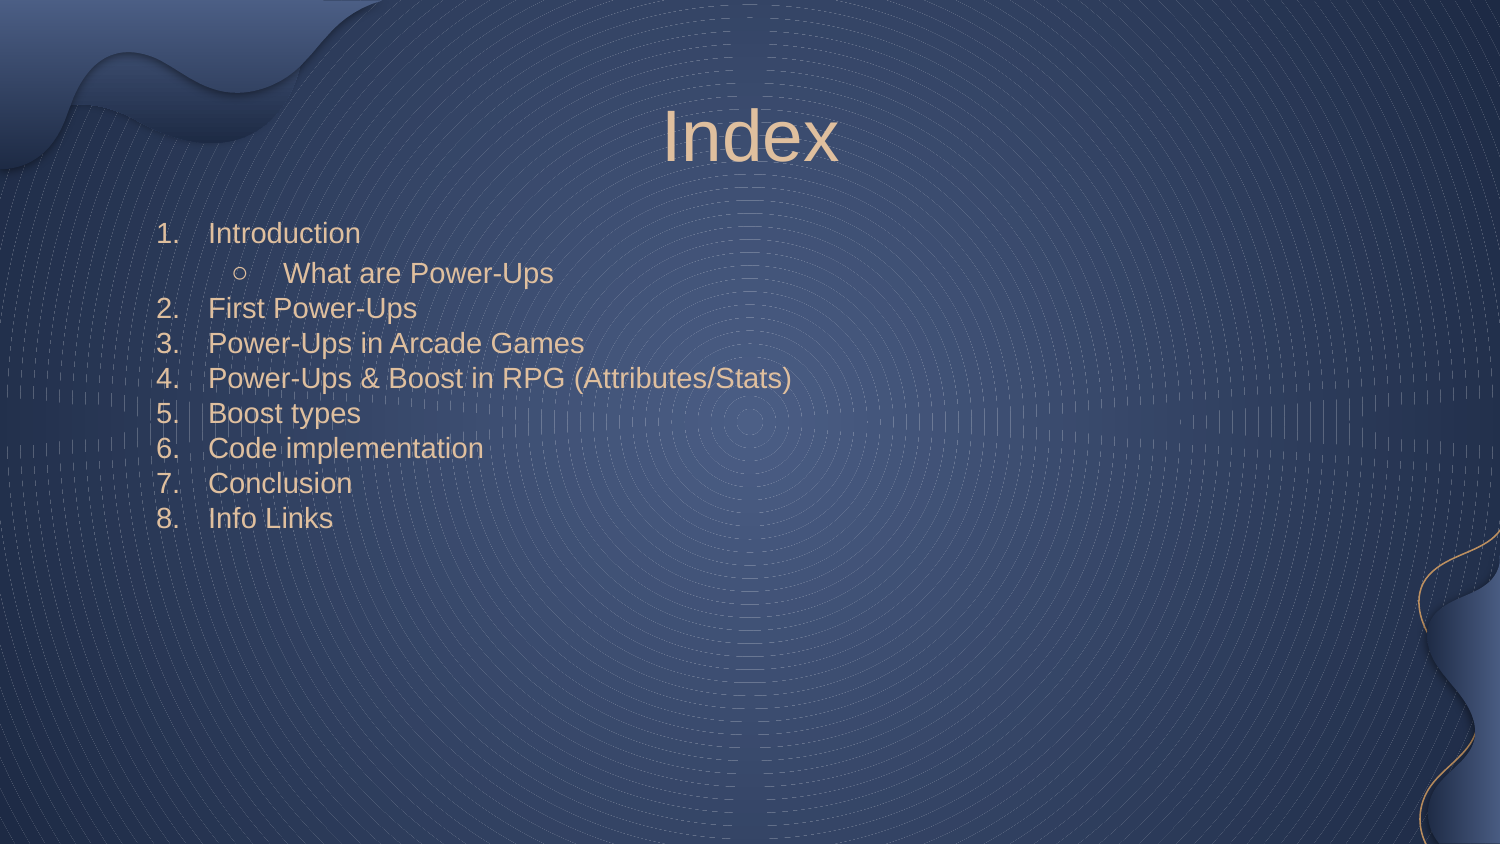

# Index
Introduction
What are Power-Ups
First Power-Ups
Power-Ups in Arcade Games
Power-Ups & Boost in RPG (Attributes/Stats)
Boost types
Code implementation
Conclusion
Info Links